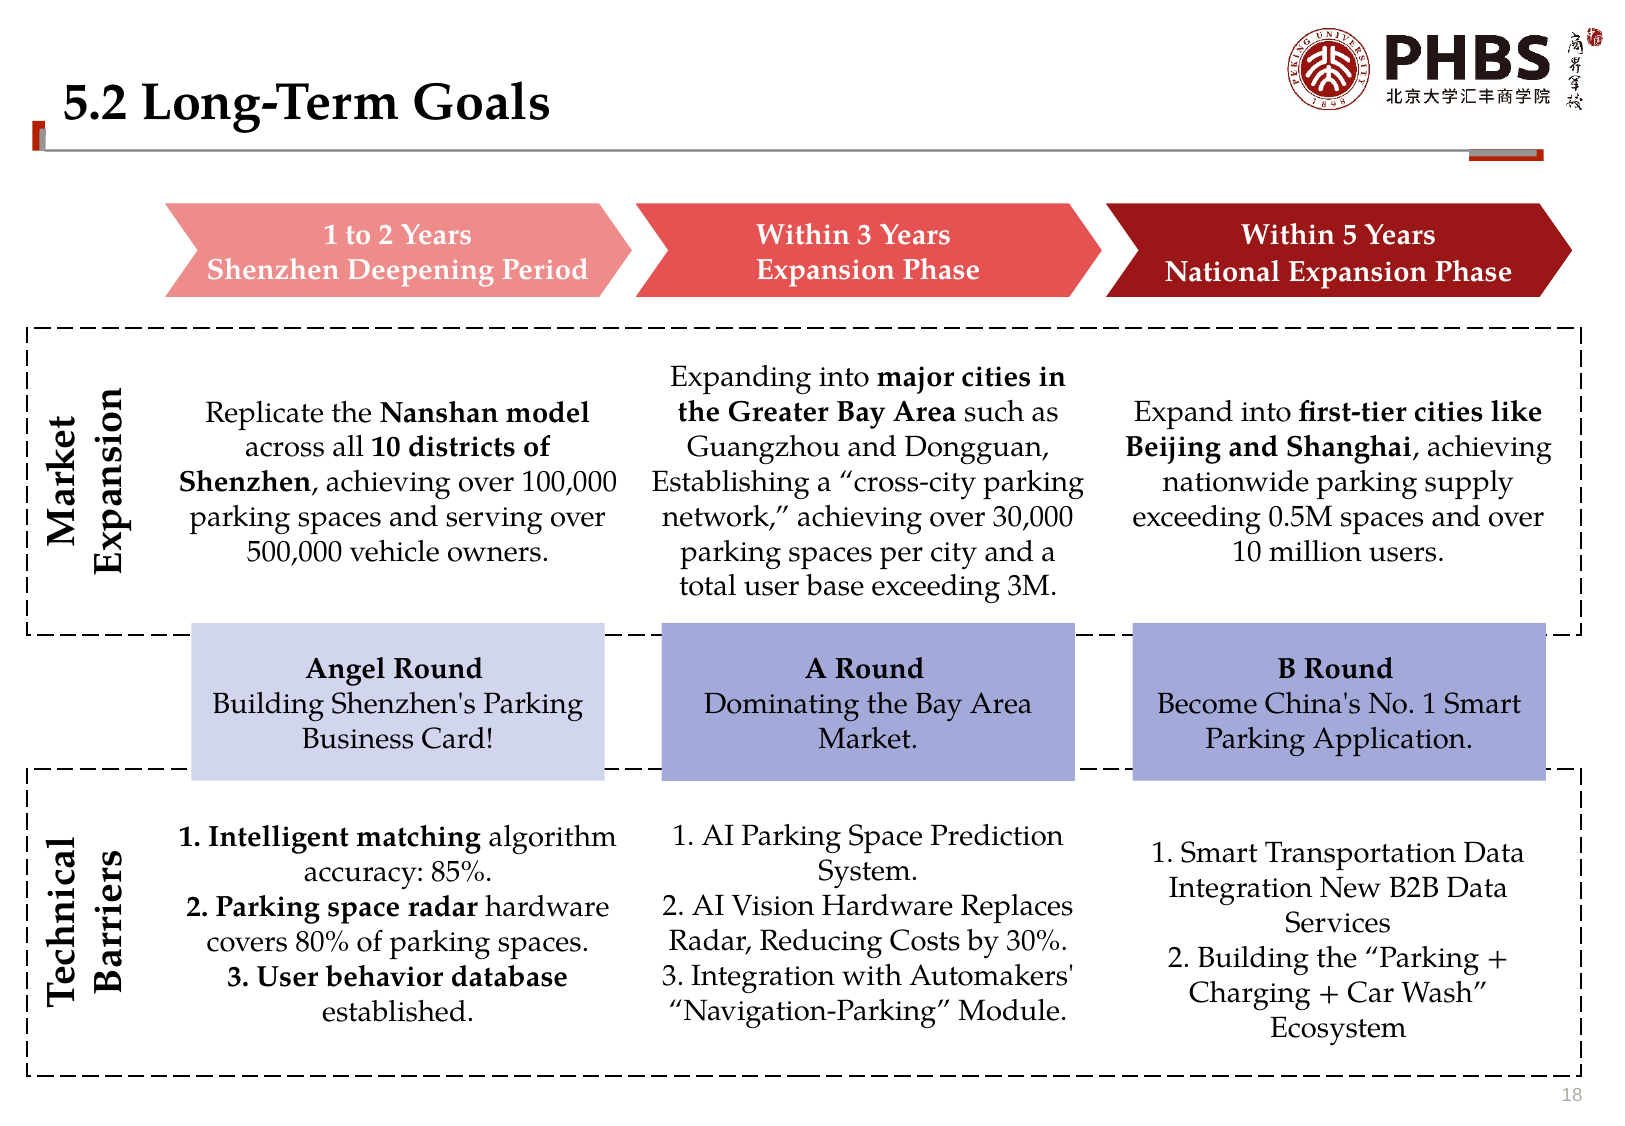

# 5.2 Long-Term Goals
1 to 2 Years
Shenzhen Deepening Period
Within 3 Years
Expansion Phase
Within 5 Years
National Expansion Phase

Expanding into major cities in the Greater Bay Area such as Guangzhou and Dongguan, Establishing a “cross-city parking network,” achieving over 30,000 parking spaces per city and a total user base exceeding 3M.
Expand into first-tier cities like Beijing and Shanghai, achieving nationwide parking supply exceeding 0.5M spaces and over 10 million users.
Replicate the Nanshan model across all 10 districts of Shenzhen, achieving over 100,000 parking spaces and serving over 500,000 vehicle owners.
Market Expansion
B Round
Become China's No. 1 Smart Parking Application.
Angel Round
Building Shenzhen's Parking Business Card!
A Round
Dominating the Bay Area Market.

1. AI Parking Space Prediction System.
2. AI Vision Hardware Replaces Radar, Reducing Costs by 30%.
3. Integration with Automakers' “Navigation-Parking” Module.
1. Intelligent matching algorithm accuracy: 85%.
2. Parking space radar hardware covers 80% of parking spaces.
3. User behavior database established.
1. Smart Transportation Data Integration New B2B Data Services
2. Building the “Parking + Charging + Car Wash” Ecosystem
Technical Barriers